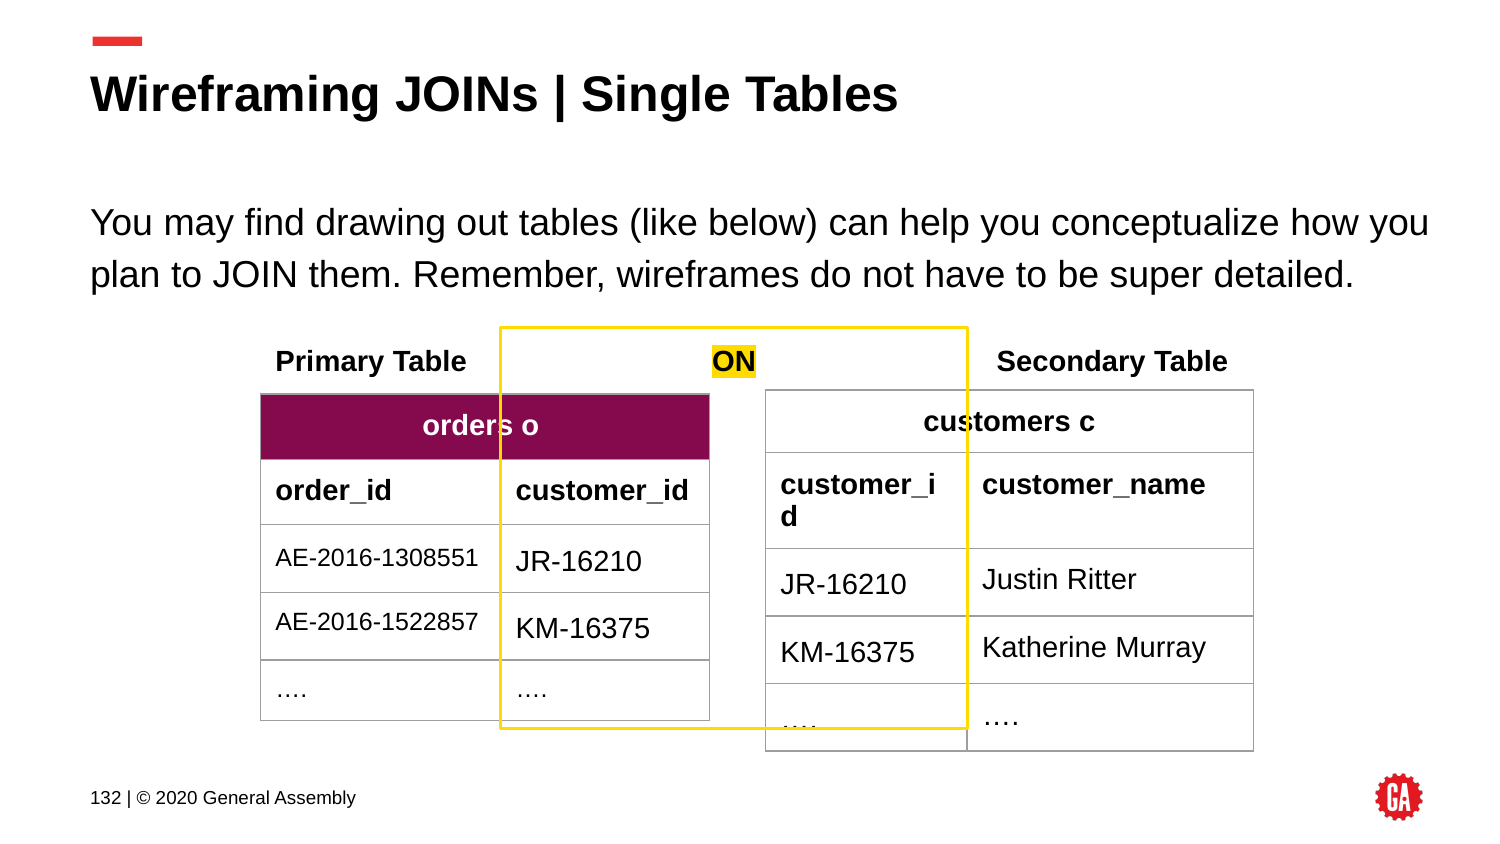

# Wireframing JOINs | Single Tables
You may find drawing out tables (like below) can help you conceptualize how you plan to JOIN them. Remember, wireframes do not have to be super detailed.
ON
Primary Table
Secondary Table
| customers c |  |
| --- | --- |
| customer\_id | customer\_name |
| JR-16210 | Justin Ritter |
| KM-16375 | Katherine Murray |
| …. | …. |
| orders o |  |
| --- | --- |
| order\_id | customer\_id |
| AE-2016-1308551 | JR-16210 |
| AE-2016-1522857 | KM-16375 |
| …. | …. |
132 | © 2020 General Assembly